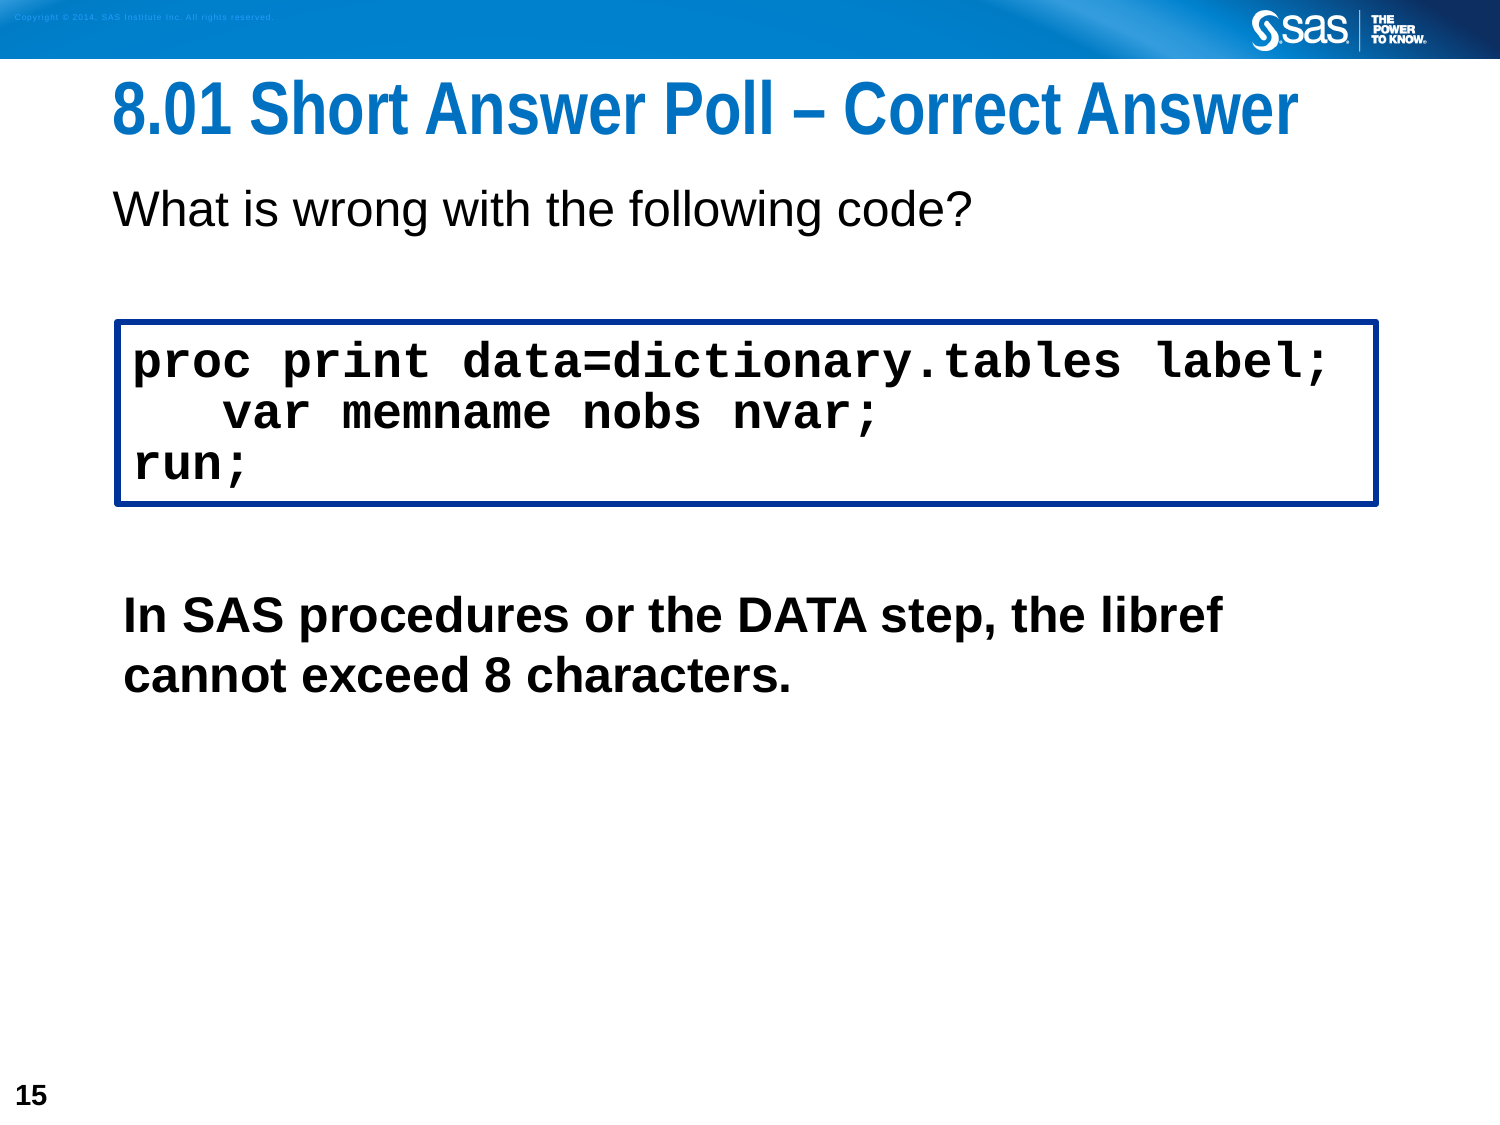

# 8.01 Short Answer Poll – Correct Answer
What is wrong with the following code?

proc print data=dictionary.tables label;
   var memname nobs nvar;
run;
In SAS procedures or the DATA step, the libref cannot exceed 8 characters.